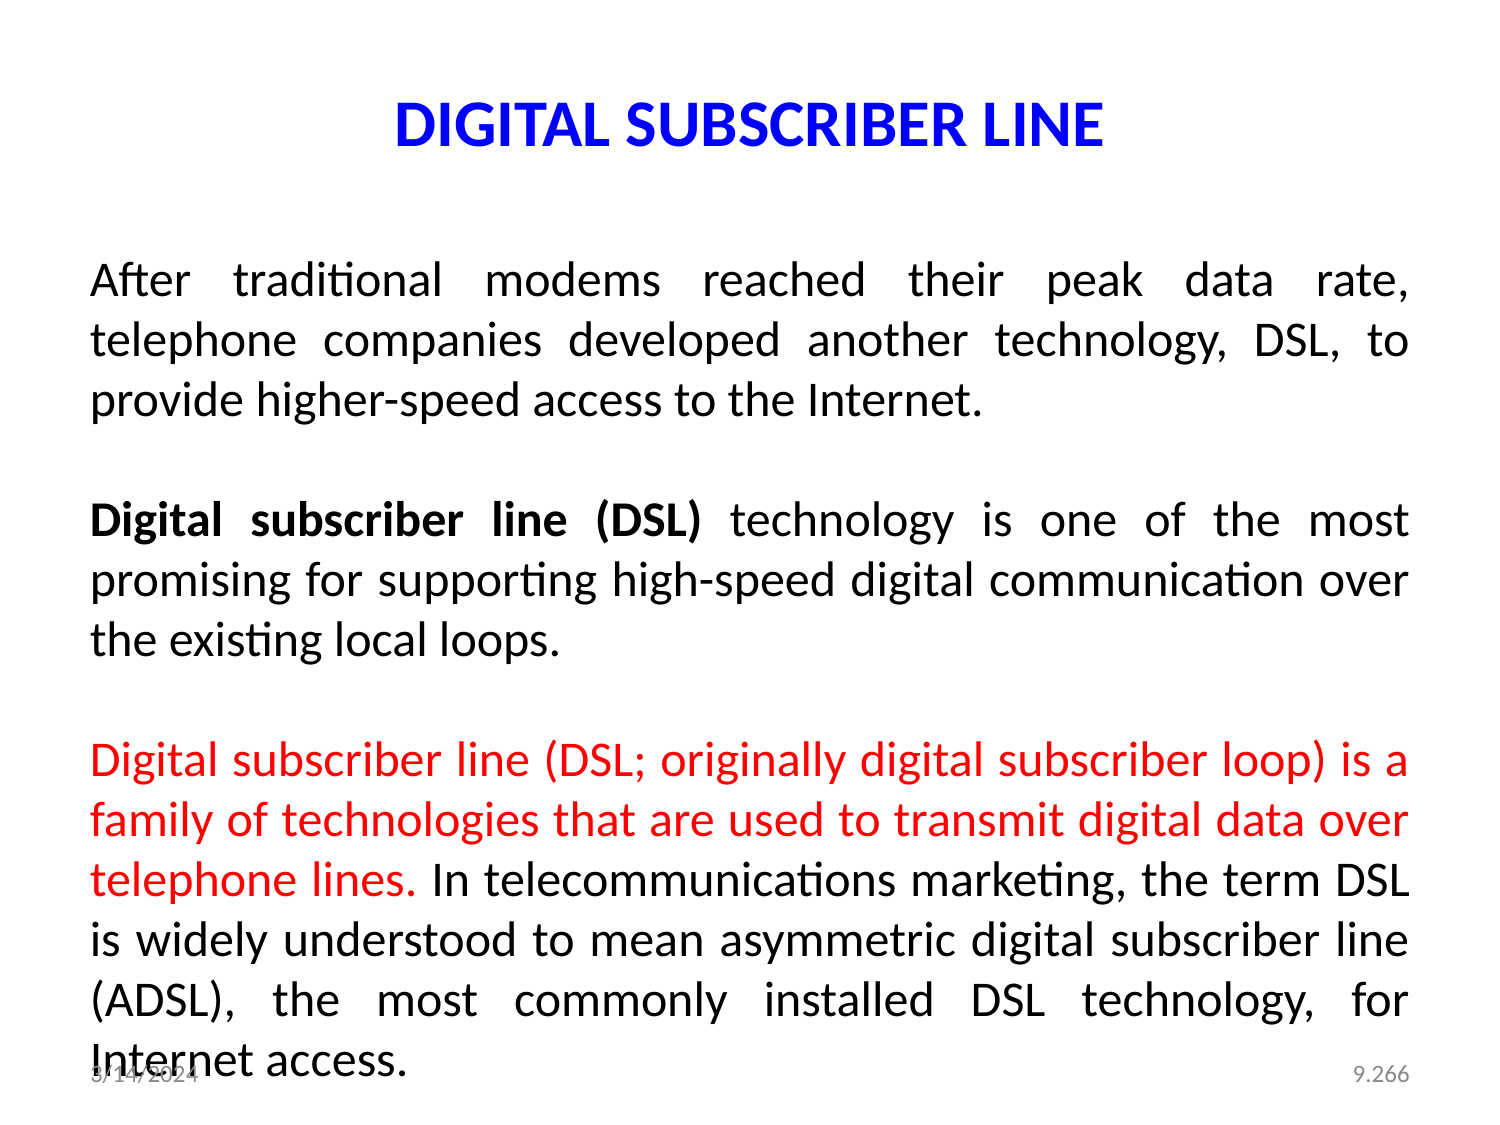

DIGITAL SUBSCRIBER LINE
After traditional modems reached their peak data rate, telephone companies developed another technology, DSL, to provide higher-speed access to the Internet.

Digital subscriber line (DSL) technology is one of the most promising for supporting high-speed digital communication over the existing local loops.

Digital subscriber line (DSL; originally digital subscriber loop) is a family of technologies that are used to transmit digital data over telephone lines. In telecommunications marketing, the term DSL is widely understood to mean asymmetric digital subscriber line (ADSL), the most commonly installed DSL technology, for Internet access.
3/14/2024
9.266